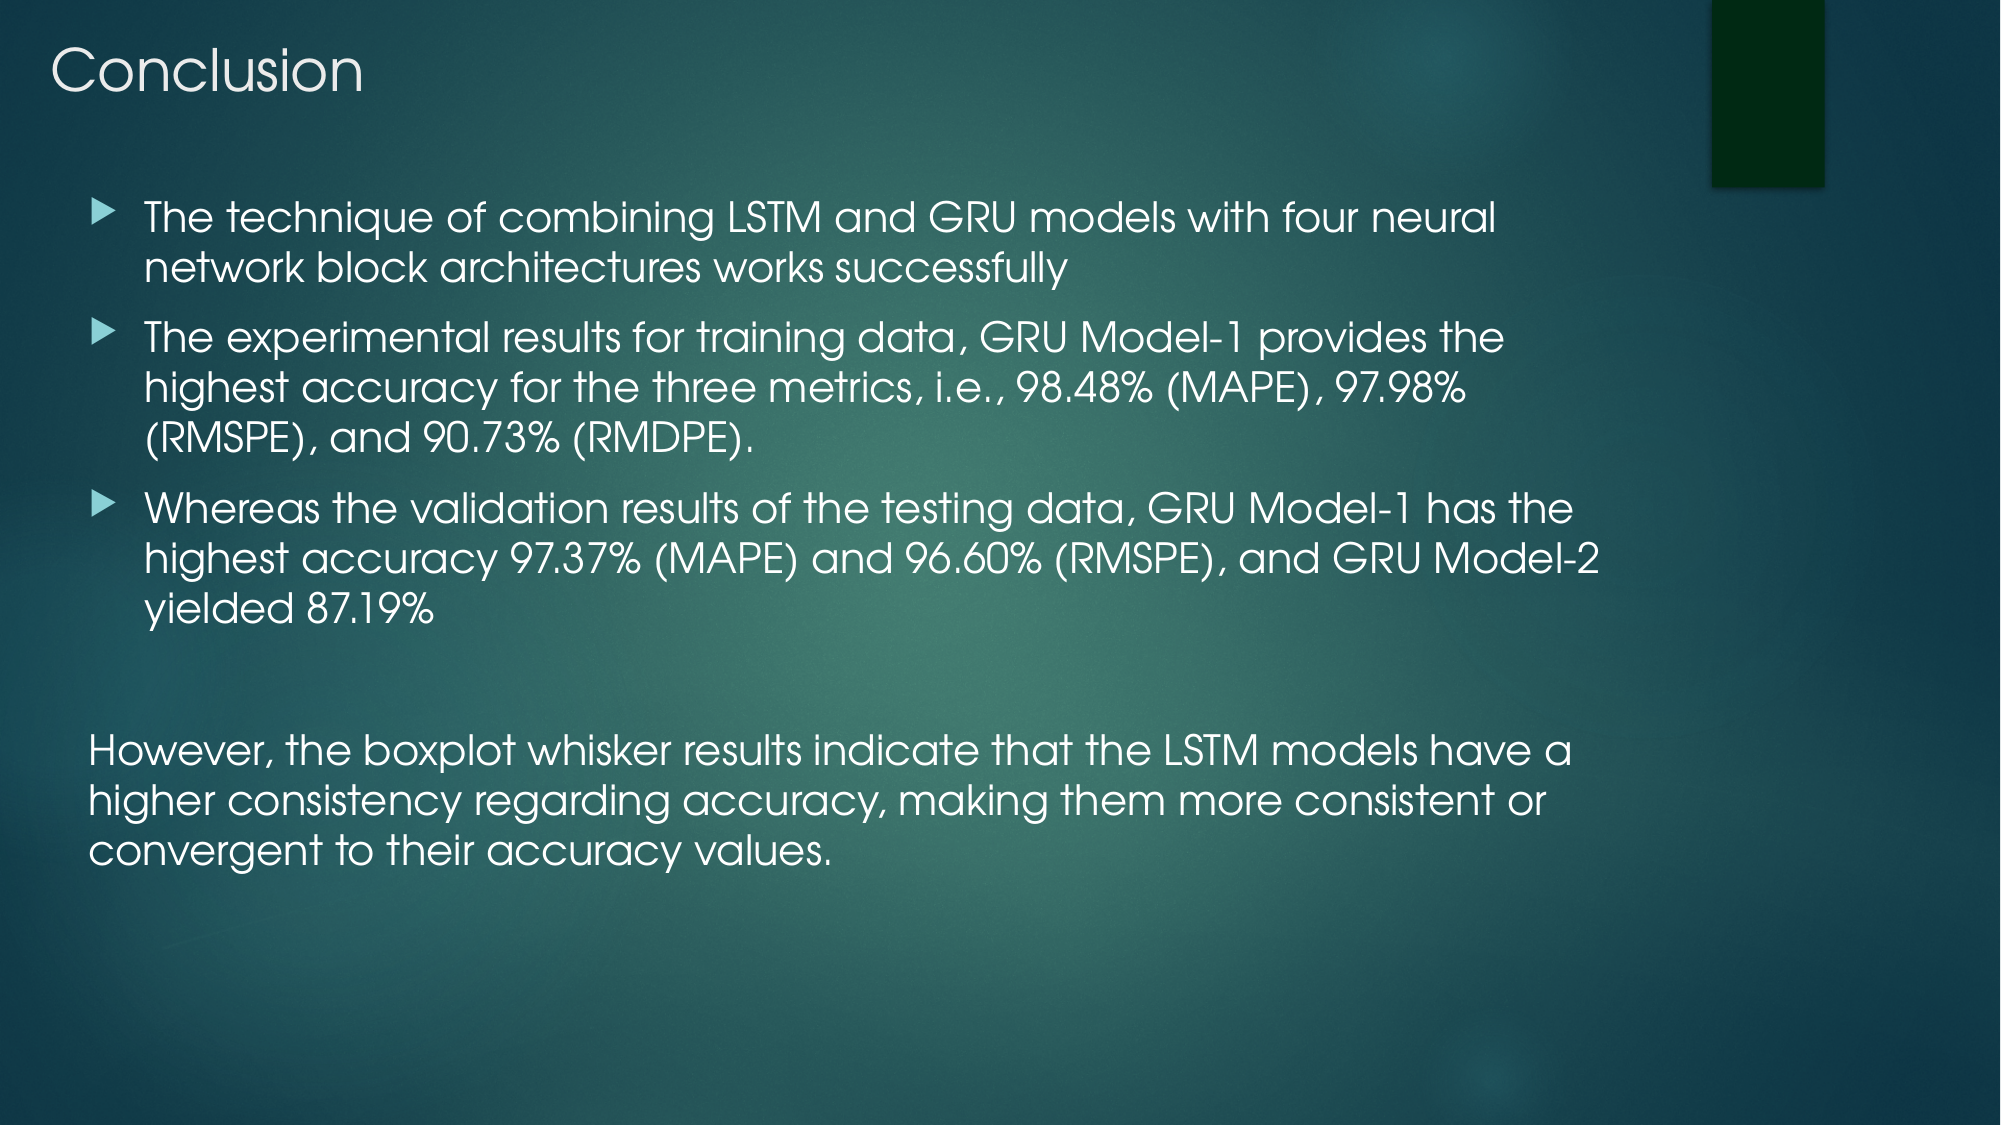

# Conclusion
The technique of combining LSTM and GRU models with four neural network block architectures works successfully
The experimental results for training data, GRU Model-1 provides the highest accuracy for the three metrics, i.e., 98.48% (MAPE), 97.98% (RMSPE), and 90.73% (RMDPE).
Whereas the validation results of the testing data, GRU Model-1 has the highest accuracy 97.37% (MAPE) and 96.60% (RMSPE), and GRU Model-2 yielded 87.19%

However, the boxplot whisker results indicate that the LSTM models have a higher consistency regarding accuracy, making them more consistent or convergent to their accuracy values.